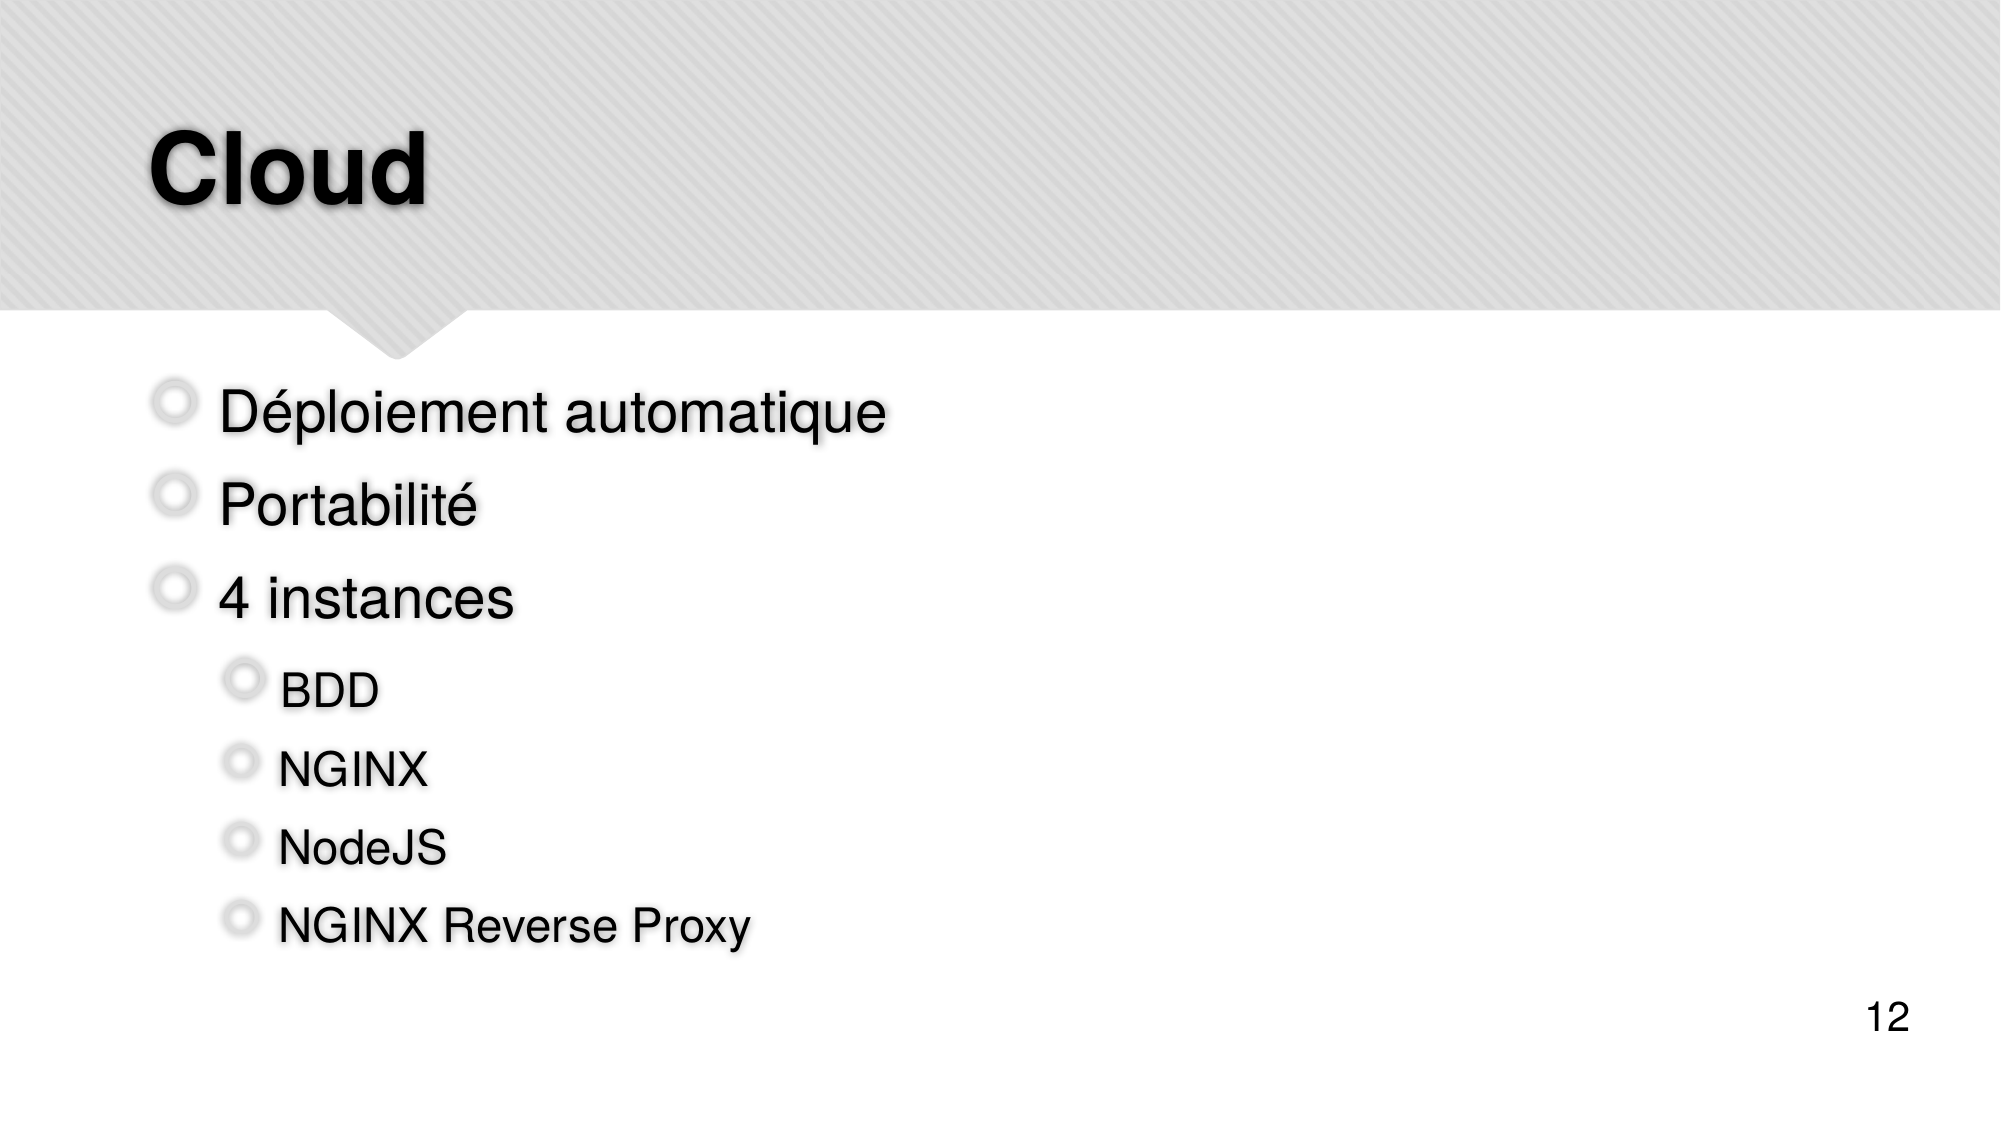

# Cloud
 Déploiement automatique
 Portabilité
 4 instances
 BDD
 NGINX
 NodeJS
 NGINX Reverse Proxy
12